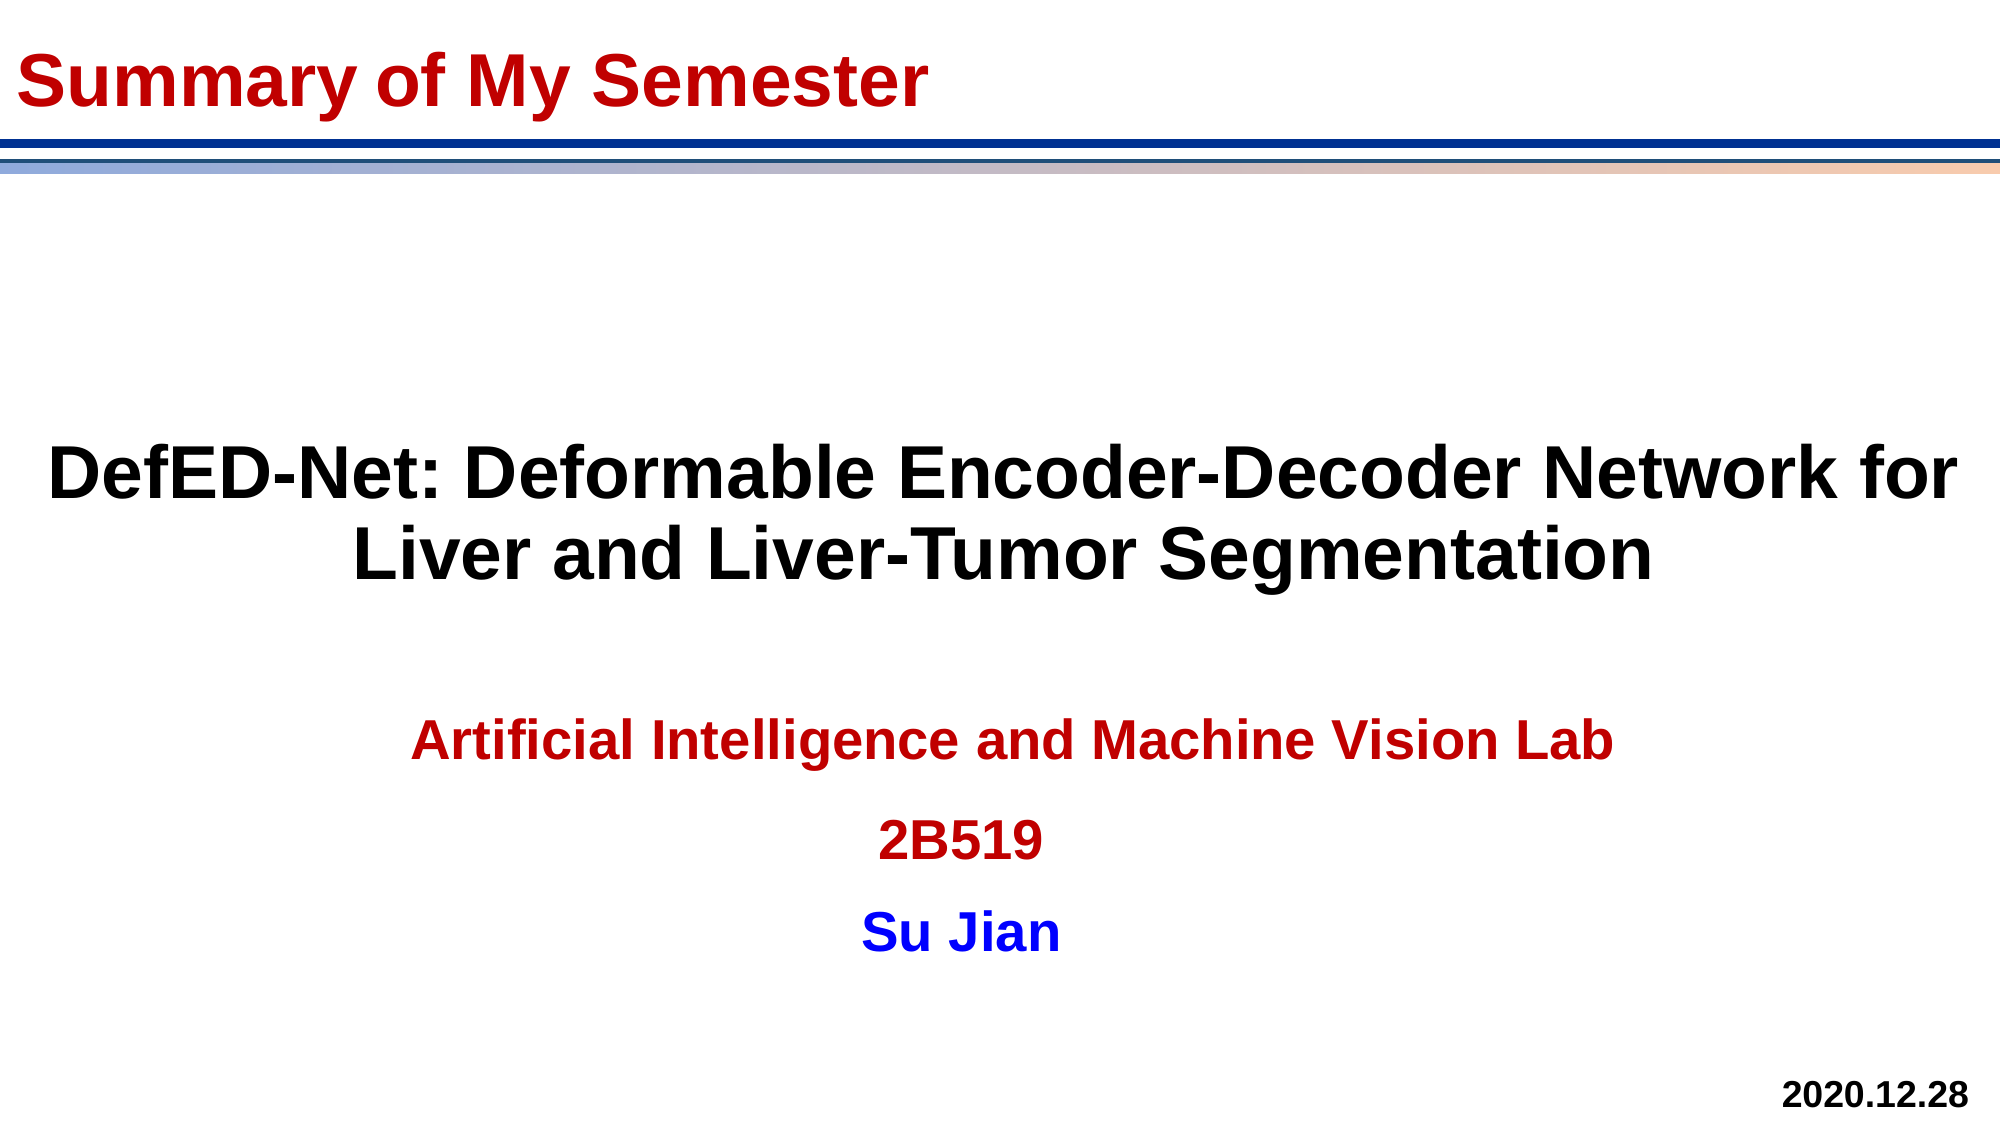

Summary of My Semester

DefED-Net: Deformable Encoder-Decoder Network for Liver and Liver-Tumor Segmentation
Artificial Intelligence and Machine Vision Lab
2B519
Su Jian
2020.12.28